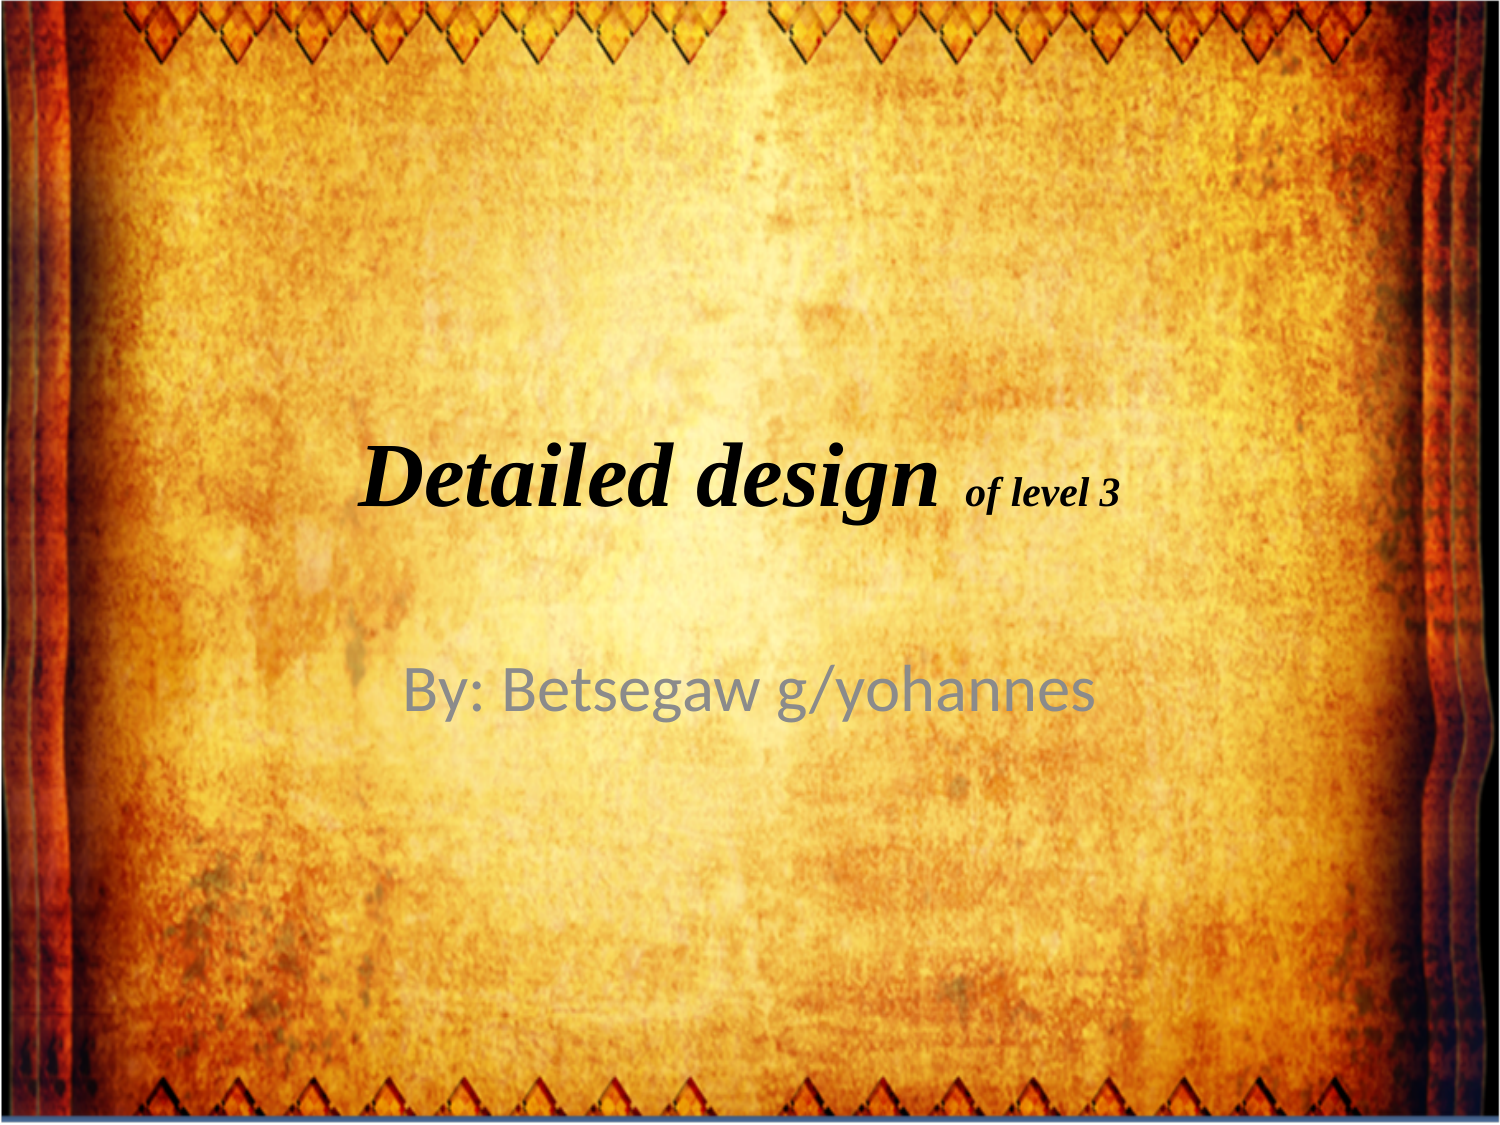

# Detailed design of level 3
By: Betsegaw g/yohannes